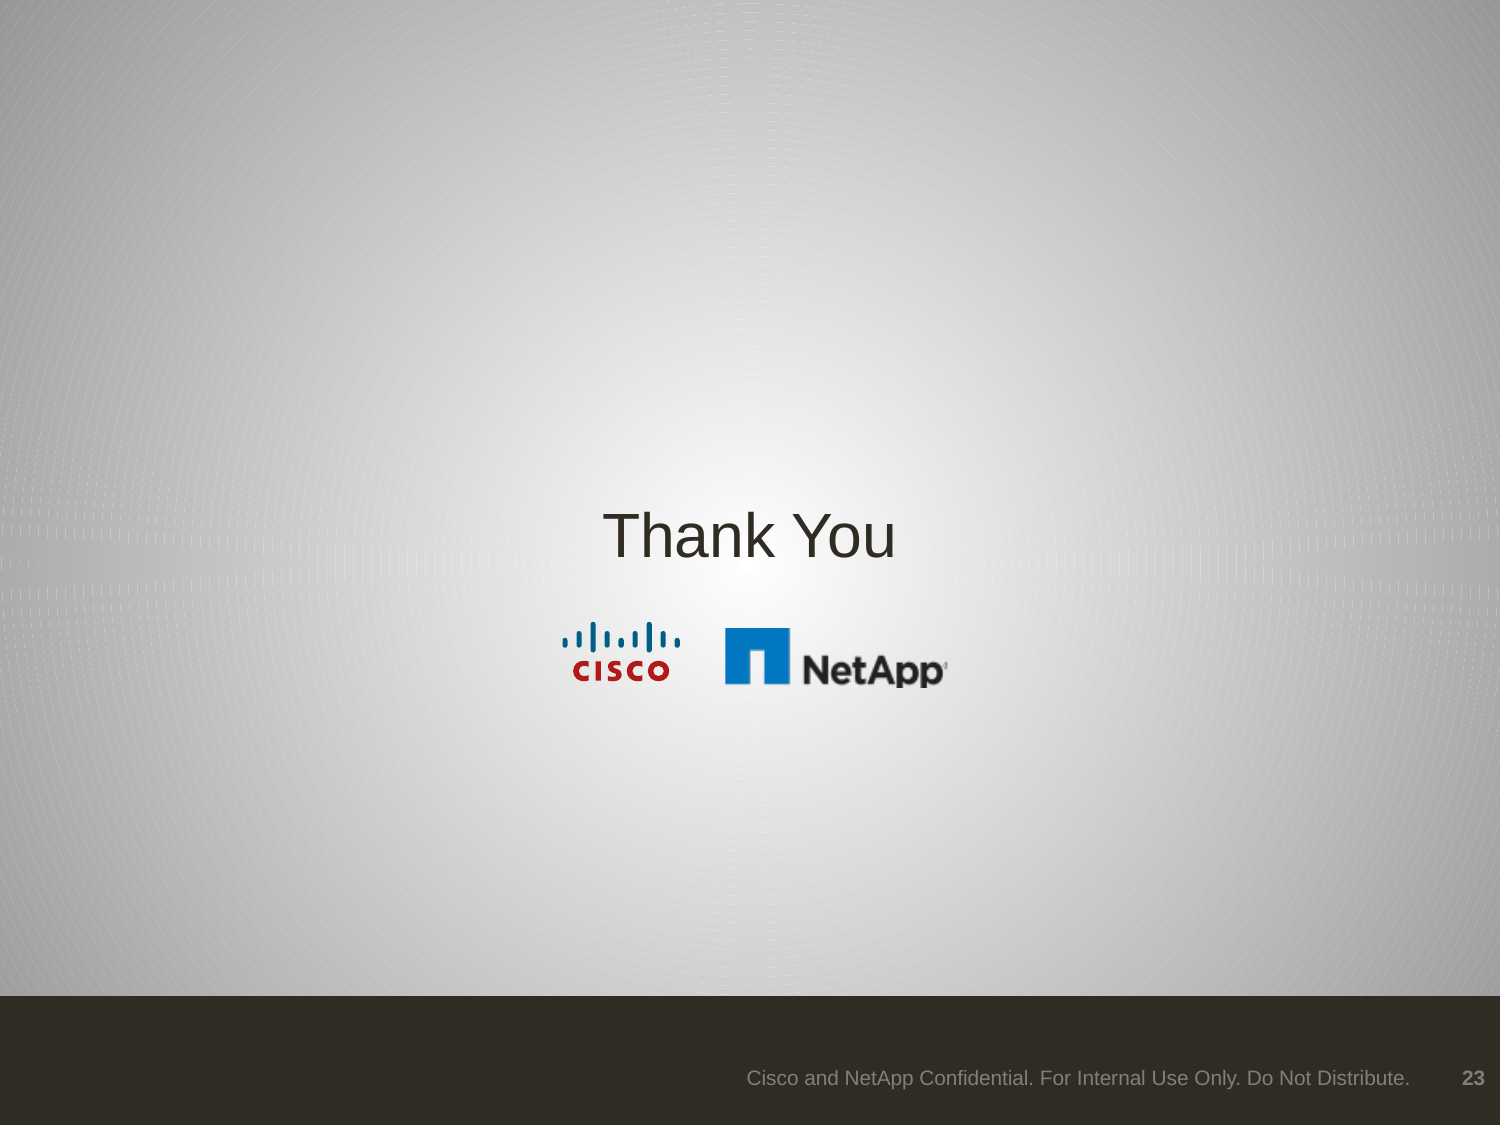

Cisco and NetApp Confidential. For Internal Use Only. Do Not Distribute.
23